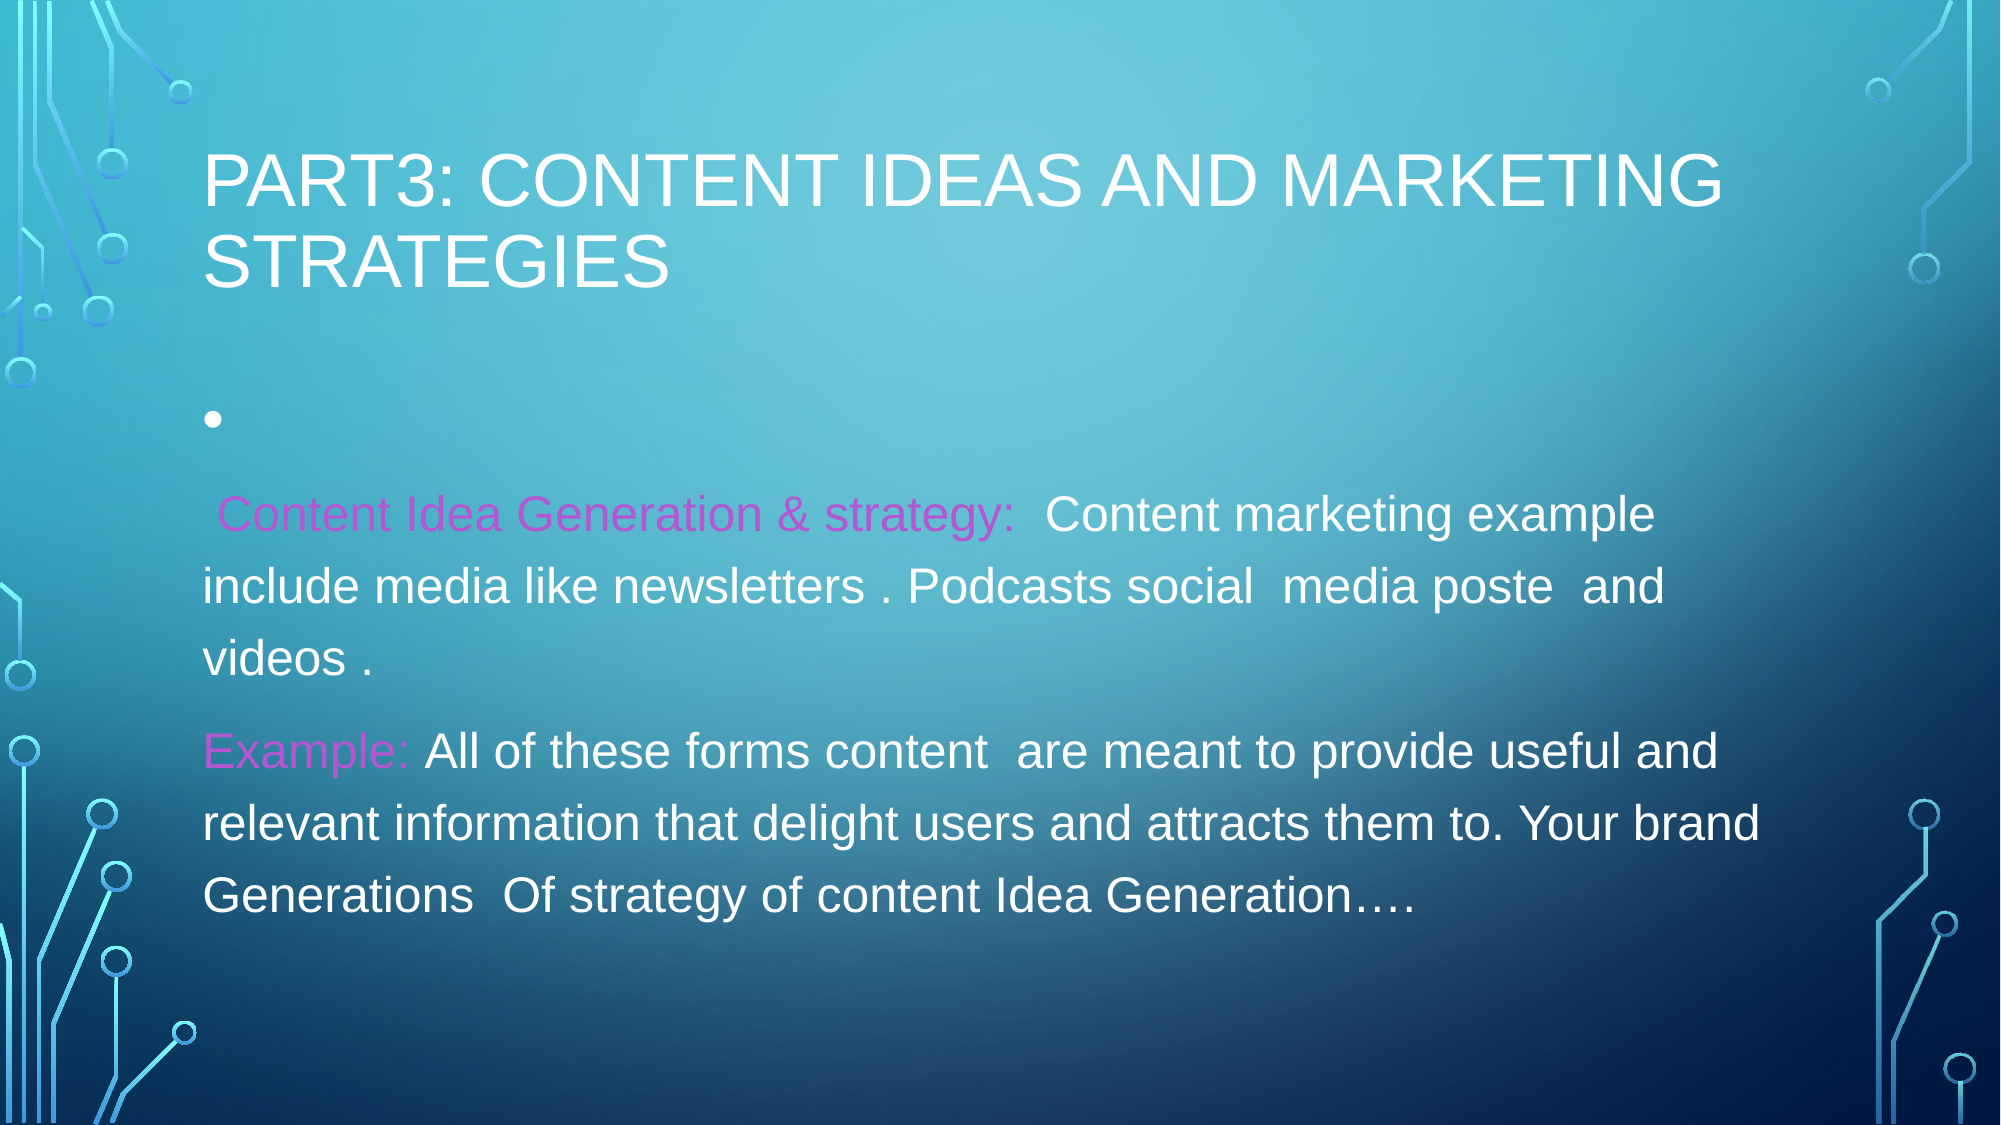

# Part3: Content Ideas and Marketing Strategies

 Content Idea Generation & strategy:  Content marketing example include media like newsletters . Podcasts social  media poste  and videos .
Example: All of these forms content  are meant to provide useful and relevant information that delight users and attracts them to. Your brand Generations  Of strategy of content Idea Generation….